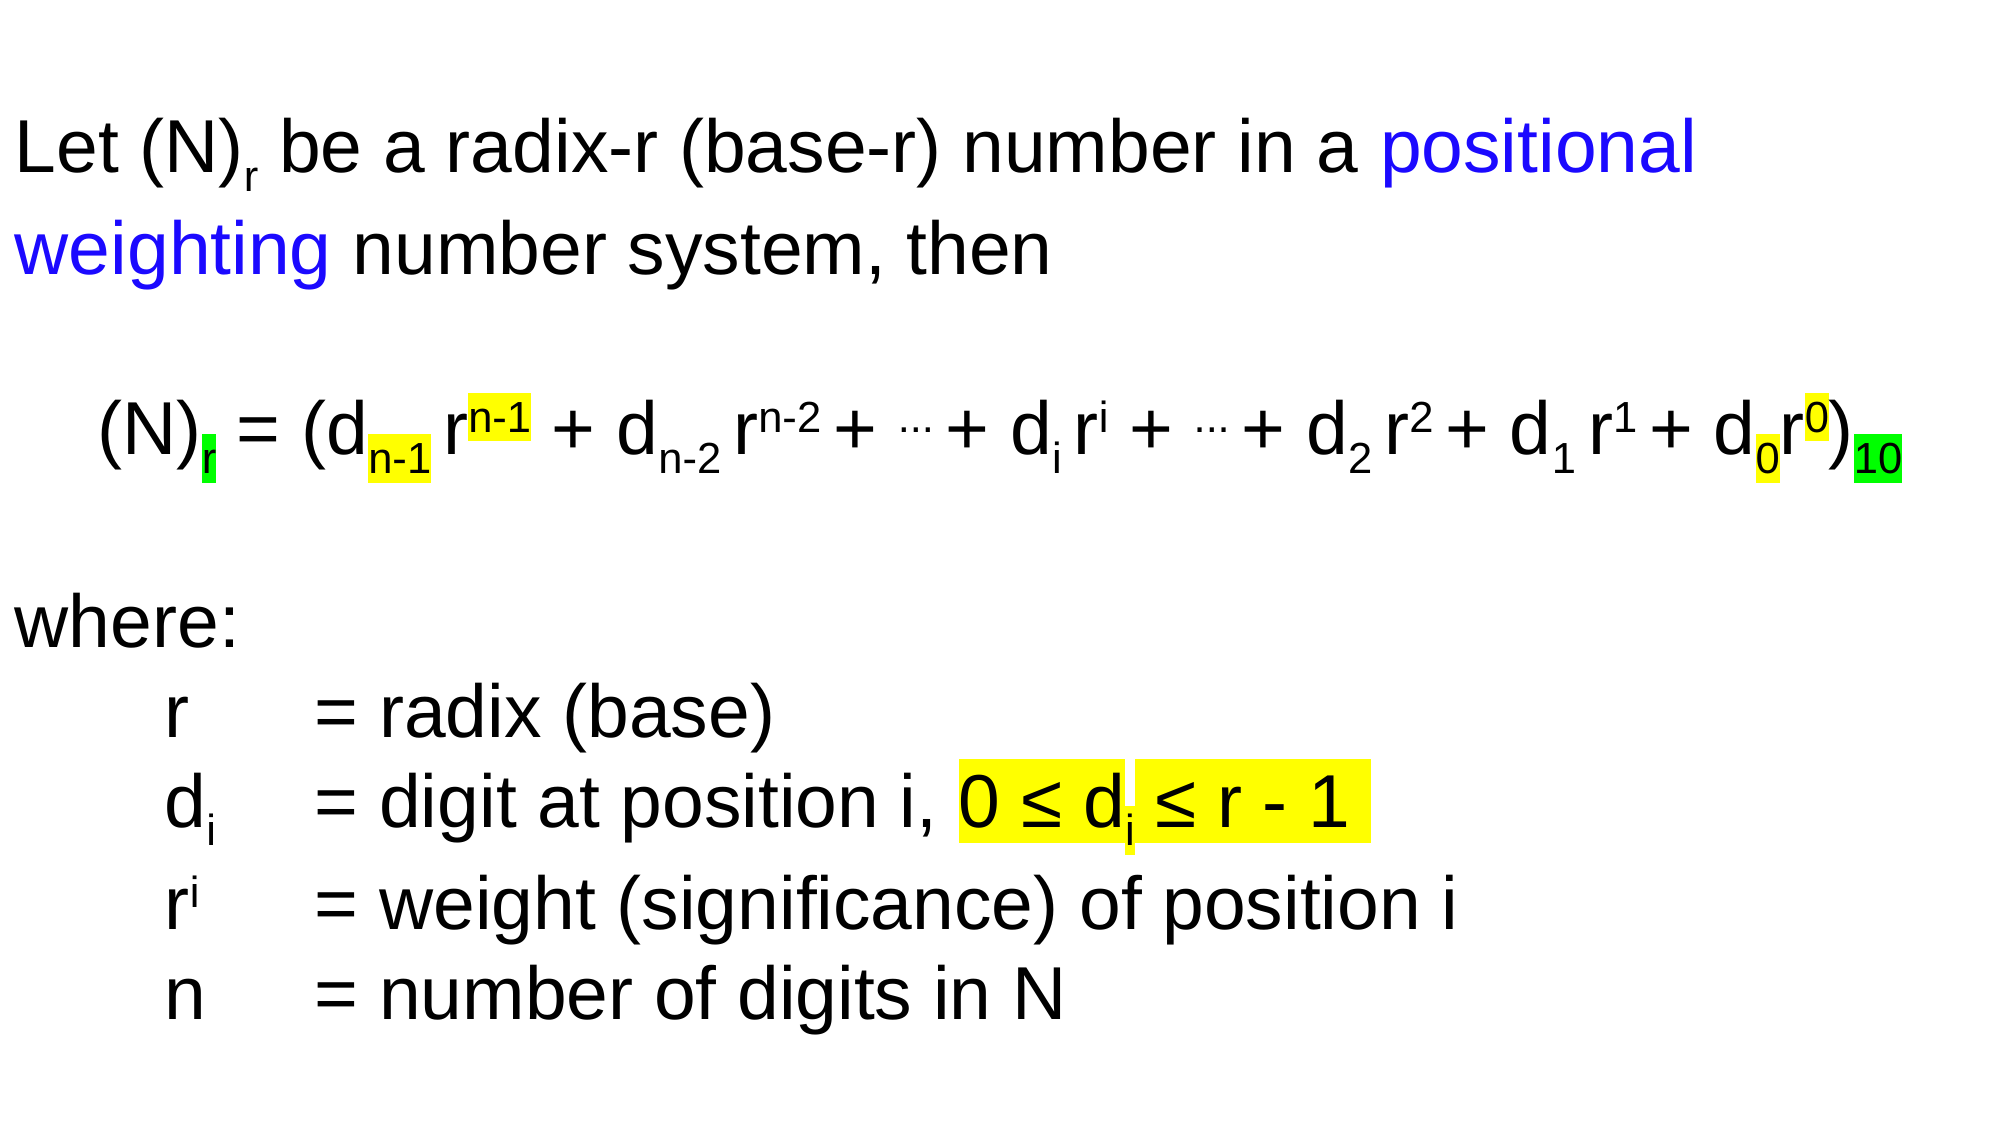

Let (N)r be a radix-r (base-r) number in a positional weighting number system, then

(N)r = (dn-1 rn-1 + dn-2 rn-2 + ... + di ri + ... + d2 r2 + d1 r1 + d0r0)10

where:
	r 	= radix (base)
	di 	= digit at position i, 0 ≤ di ≤ r - 1
	ri	= weight (significance) of position i
	n 	= number of digits in N